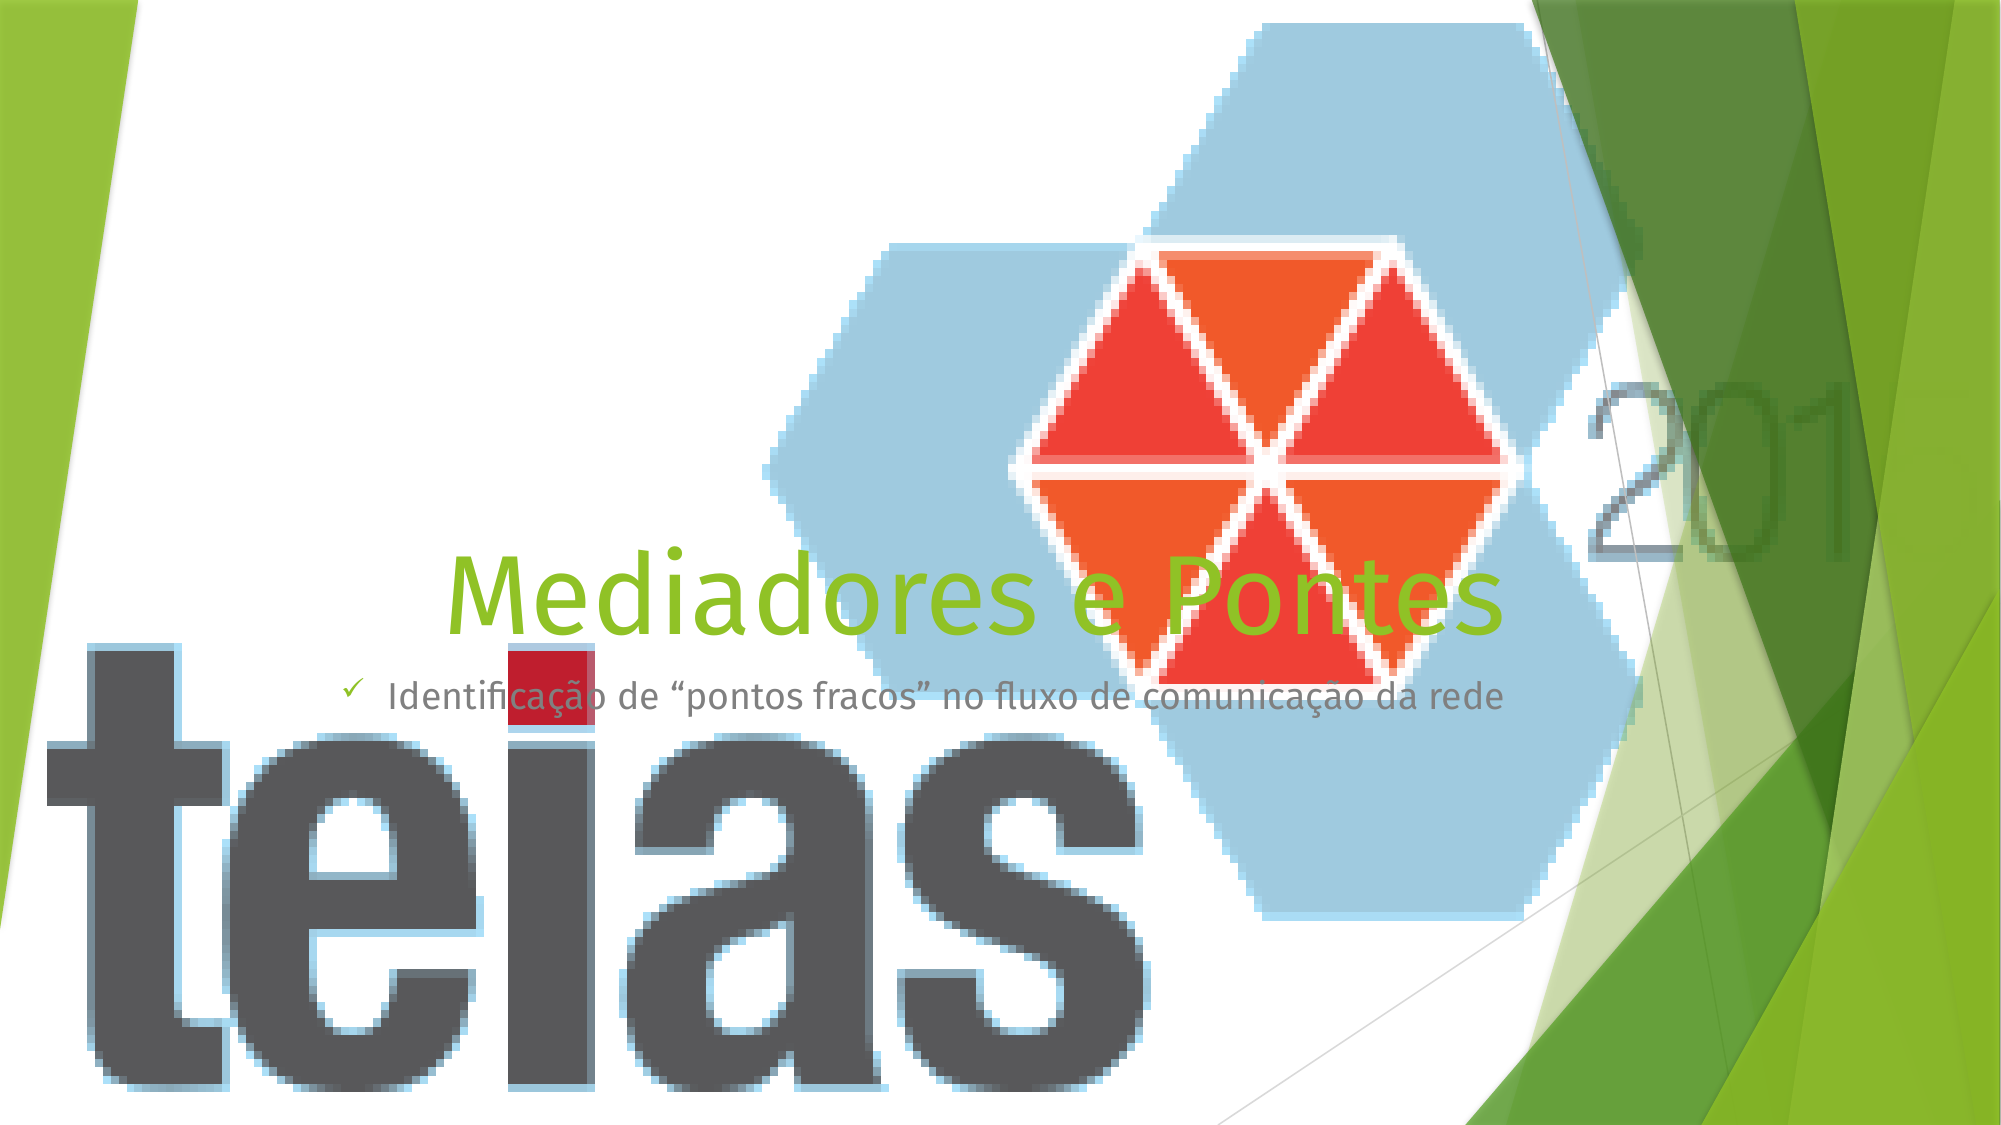

# Mediadores e Pontes
Identificação de “pontos fracos” no fluxo de comunicação da rede